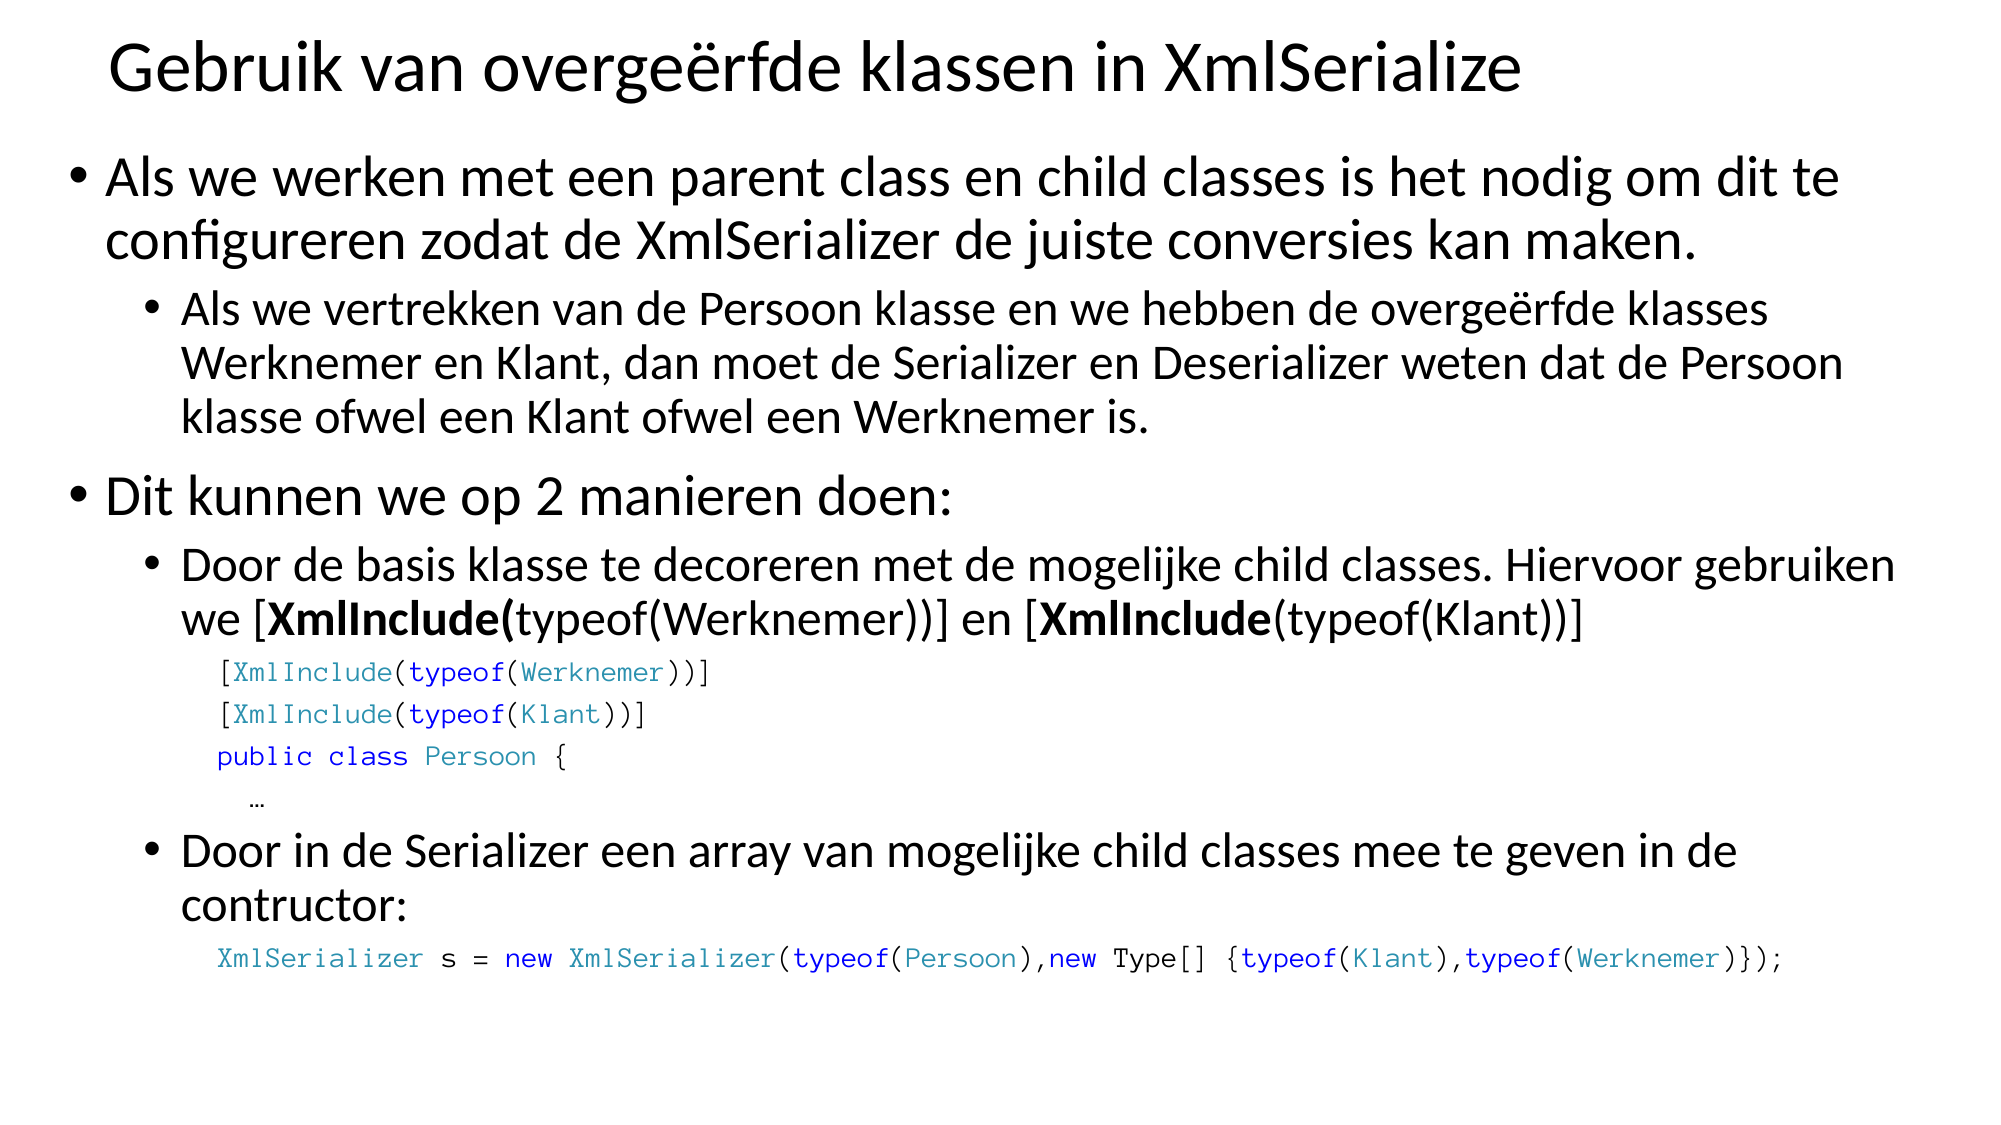

# Gebruik van overgeërfde klassen in XmlSerialize
Als we werken met een parent class en child classes is het nodig om dit te configureren zodat de XmlSerializer de juiste conversies kan maken.
Als we vertrekken van de Persoon klasse en we hebben de overgeërfde klasses Werknemer en Klant, dan moet de Serializer en Deserializer weten dat de Persoon klasse ofwel een Klant ofwel een Werknemer is.
Dit kunnen we op 2 manieren doen:
Door de basis klasse te decoreren met de mogelijke child classes. Hiervoor gebruiken we [XmlInclude(typeof(Werknemer))] en [XmlInclude(typeof(Klant))]
[XmlInclude(typeof(Werknemer))]
[XmlInclude(typeof(Klant))]
public class Persoon {
  …
Door in de Serializer een array van mogelijke child classes mee te geven in de contructor:
XmlSerializer s = new XmlSerializer(typeof(Persoon),new Type[] {typeof(Klant),typeof(Werknemer)});